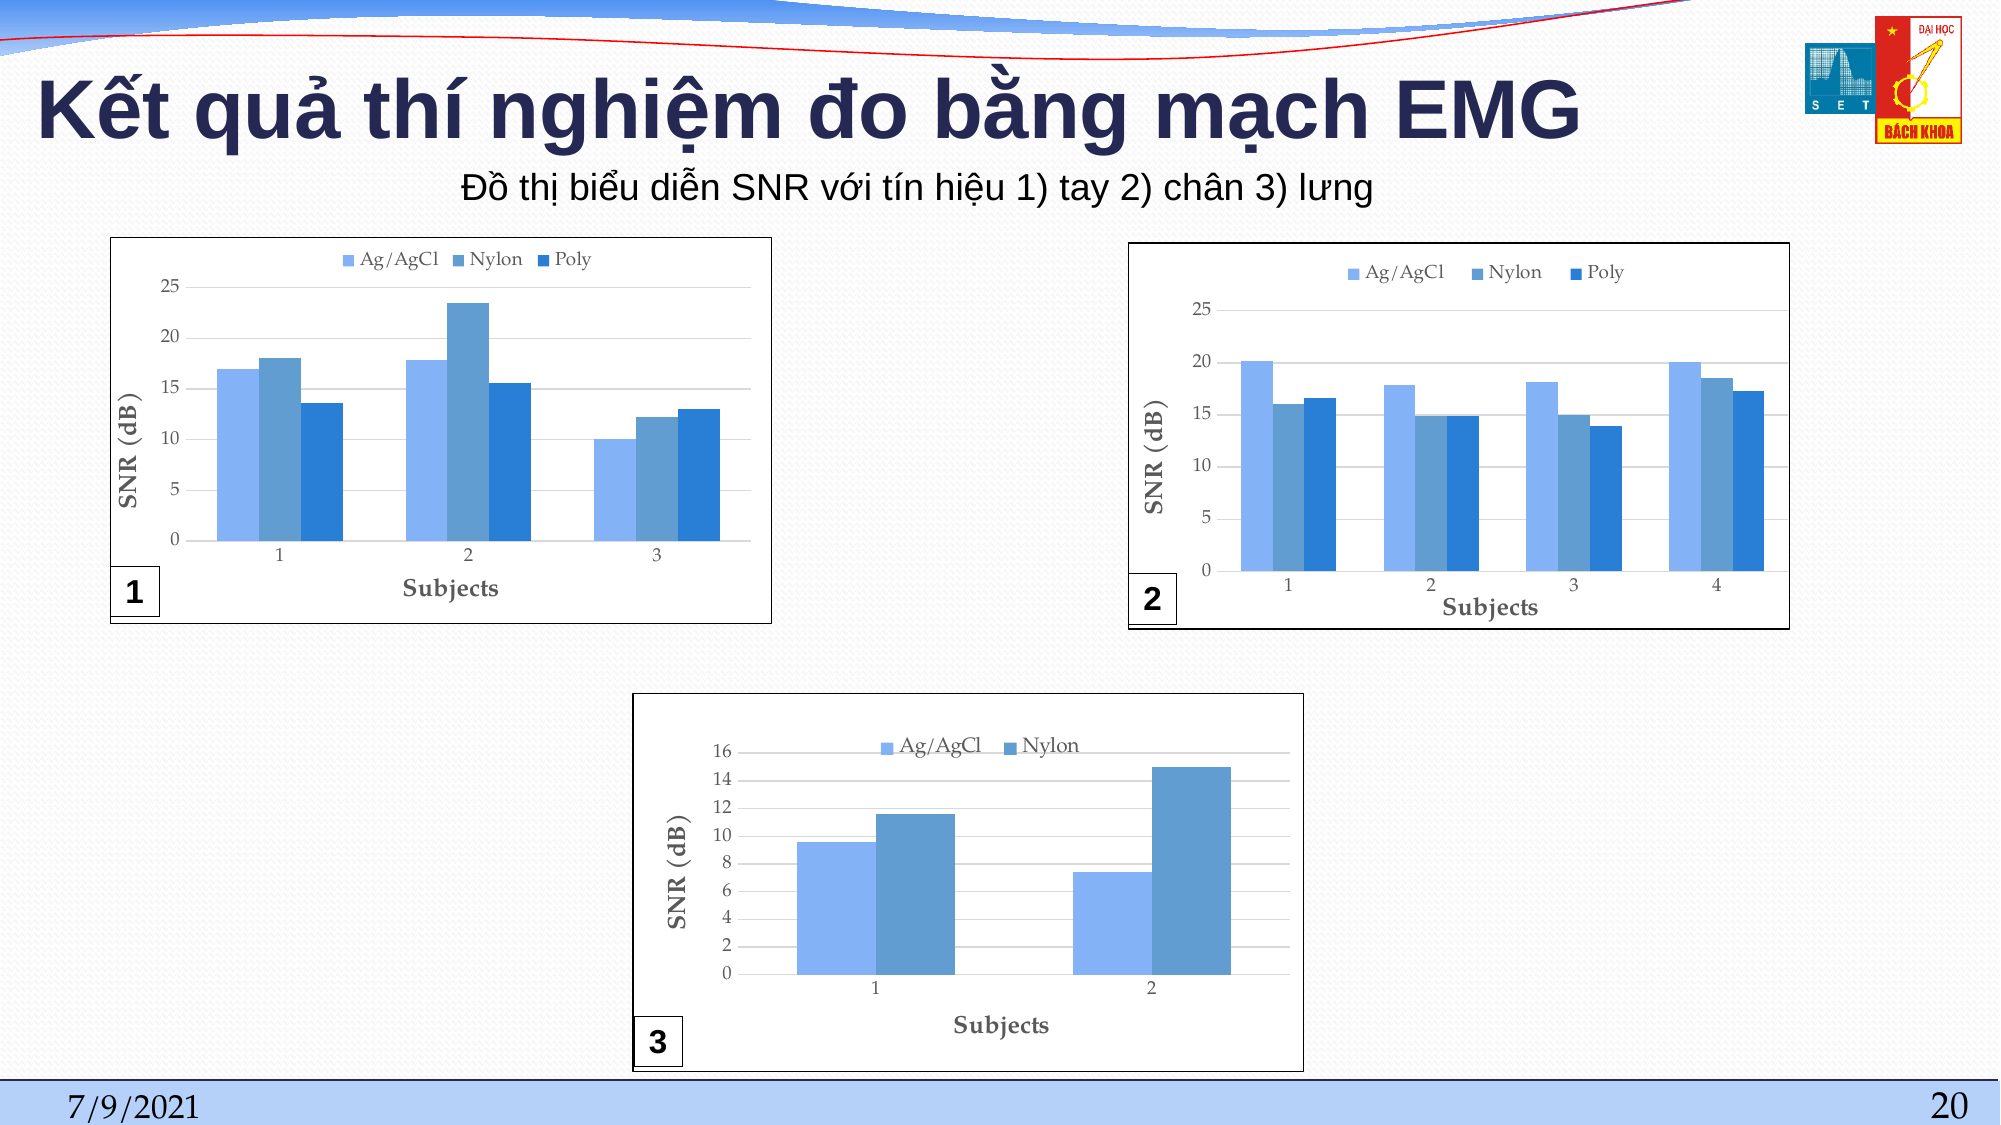

# Kết quả thí nghiệm đo bằng mạch EMG
Đồ thị biểu diễn SNR với tín hiệu 1) tay 2) chân 3) lưng

### Chart

| Category |  |  |  |
|---|---|---|---|

### Chart

| Category | Ag/AgCl | Nylon | Poly |
|---|---|---|---|

### Chart

| Category | Ag/AgCl | Nylon |
|---|---|---|
7/9/2021
20